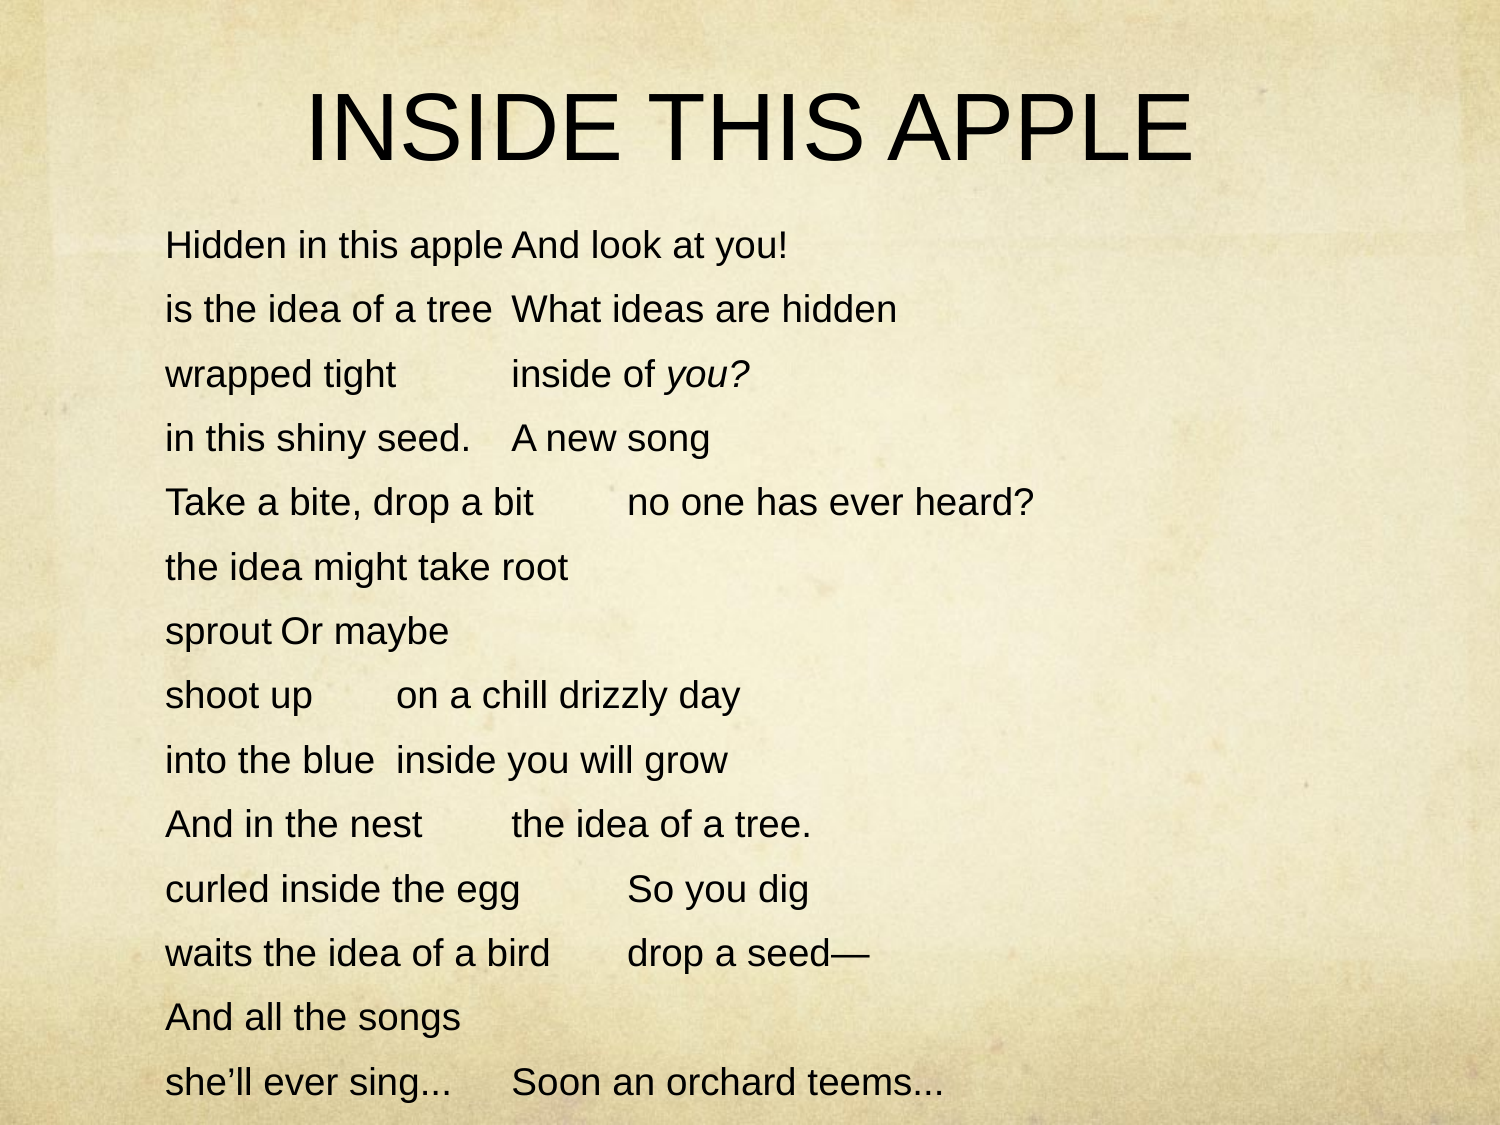

# INSIDE THIS APPLE
Hidden in this apple			And look at you!
is the idea of a tree			What ideas are hidden
wrapped tight 			inside of you?
in this shiny seed.			A new song
Take a bite, drop a bit		no one has ever heard?
the idea might take root
sprout				Or maybe
shoot up				on a chill drizzly day
into the blue			inside you will grow
And in the nest			the idea of a tree.
curled inside the egg			So you dig
waits the idea of a bird		drop a seed—
And all the songs
she’ll ever sing...			Soon an orchard teems...